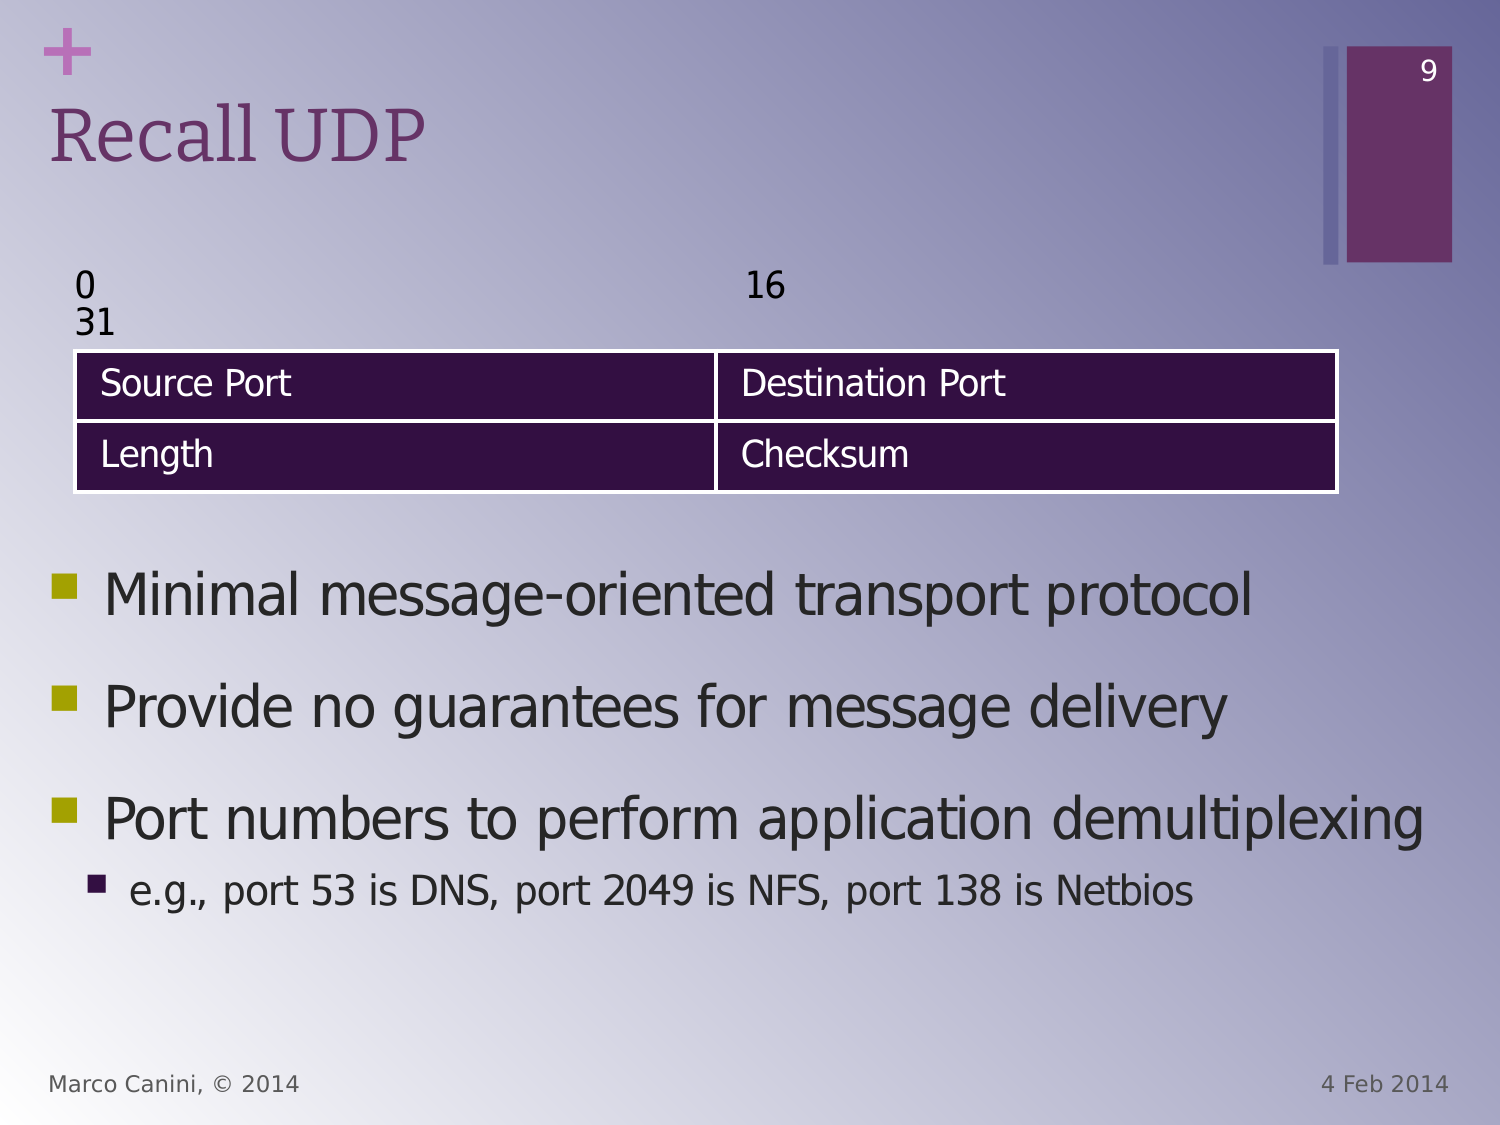

9
# Recall UDP
| 0 16 31 |  |
| --- | --- |
| Source Port | Destination Port |
| Length | Checksum |
Minimal message-oriented transport protocol
Provide no guarantees for message delivery
Port numbers to perform application demultiplexing
e.g., port 53 is DNS, port 2049 is NFS, port 138 is Netbios
Marco Canini, © 2014
4 Feb 2014